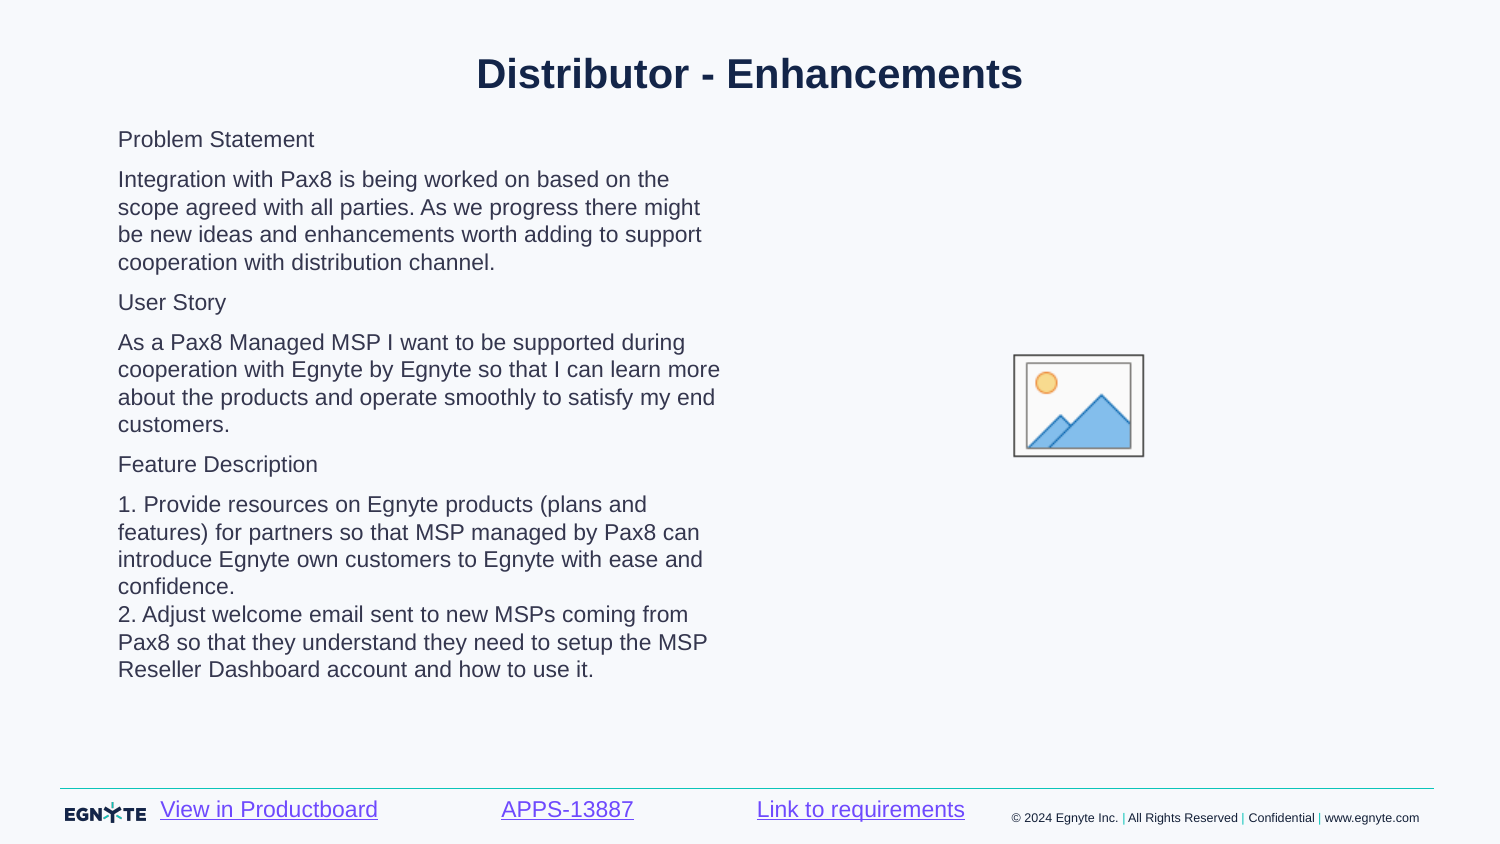

# Distributor - Enhancements
Problem Statement
Integration with Pax8 is being worked on based on the scope agreed with all parties. As we progress there might be new ideas and enhancements worth adding to support cooperation with distribution channel.
User Story
As a Pax8 Managed MSP I want to be supported during cooperation with Egnyte by Egnyte so that I can learn more about the products and operate smoothly to satisfy my end customers.
Feature Description
1. Provide resources on Egnyte products (plans and features) for partners so that MSP managed by Pax8 can introduce Egnyte own customers to Egnyte with ease and confidence.
2. Adjust welcome email sent to new MSPs coming from Pax8 so that they understand they need to setup the MSP Reseller Dashboard account and how to use it.

Link to requirements
APPS-13887
View in Productboard